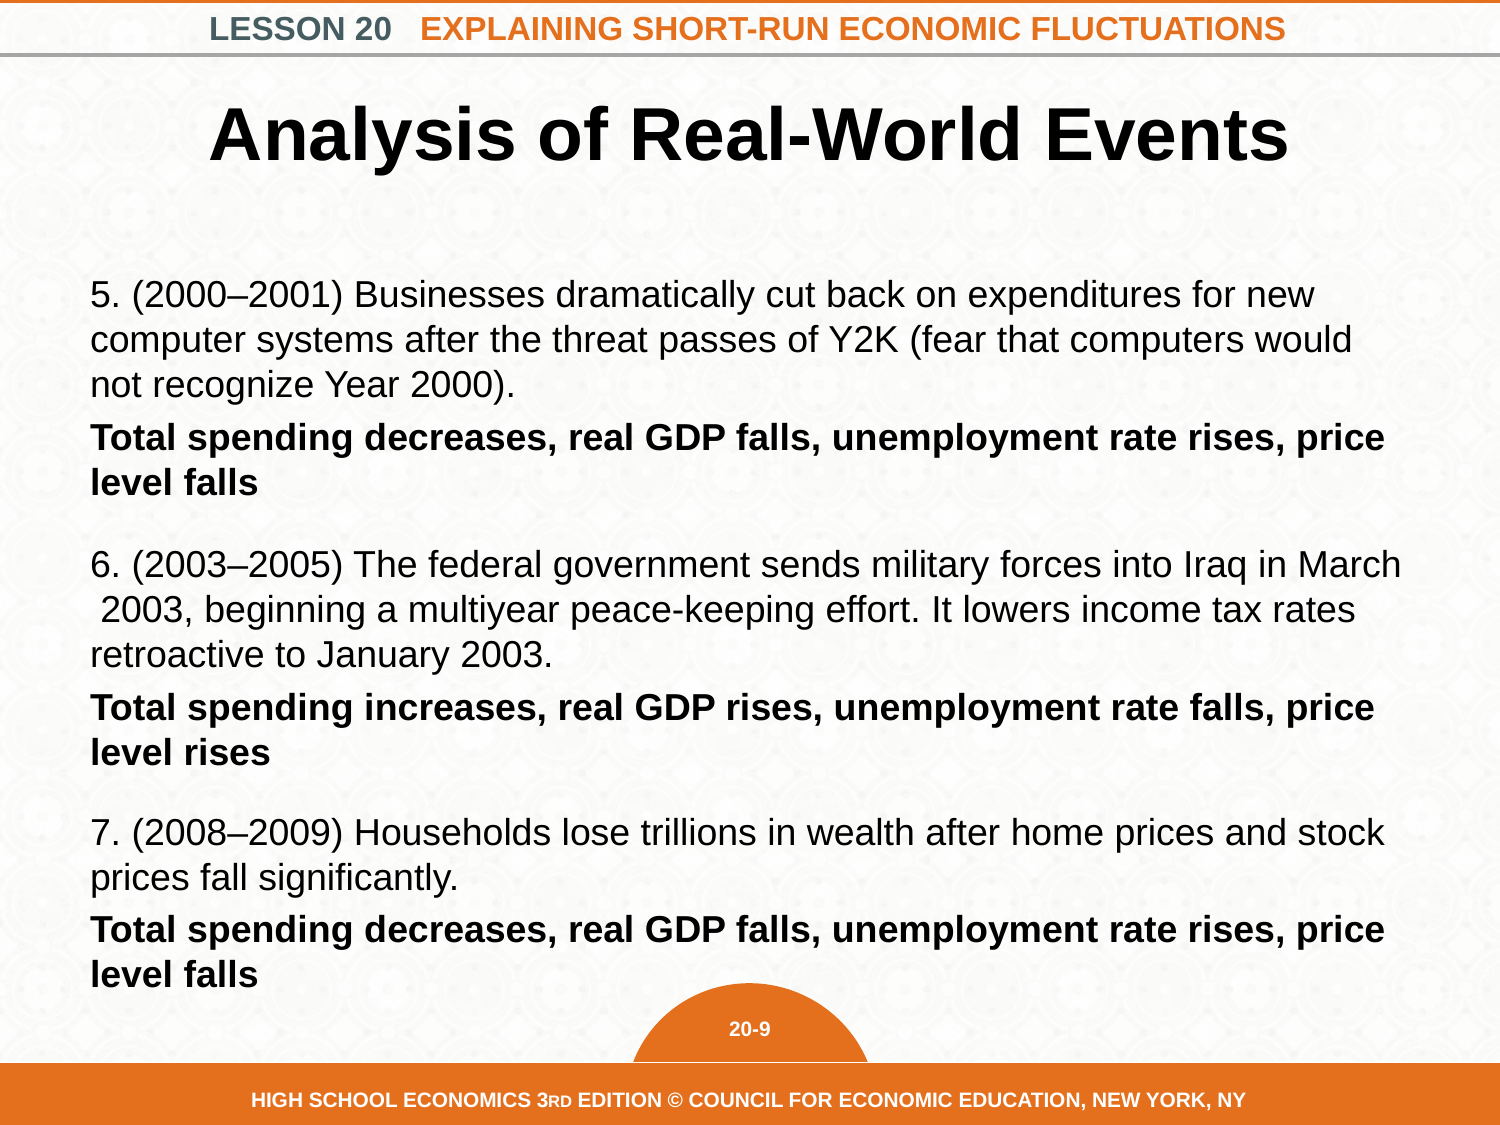

# Analysis of Real-World Events
5. (2000–2001) Businesses dramatically cut back on expenditures for new computer systems after the threat passes of Y2K (fear that computers would not recognize Year 2000).
Total spending decreases, real GDP falls, unemployment rate rises, price level falls

6. (2003–2005) The federal government sends military forces into Iraq in March  2003, beginning a multiyear peace-keeping effort. It lowers income tax rates retroactive to January 2003.
Total spending increases, real GDP rises, unemployment rate falls, price level rises

7. (2008–2009) Households lose trillions in wealth after home prices and stock prices fall significantly.
Total spending decreases, real GDP falls, unemployment rate rises, price level falls